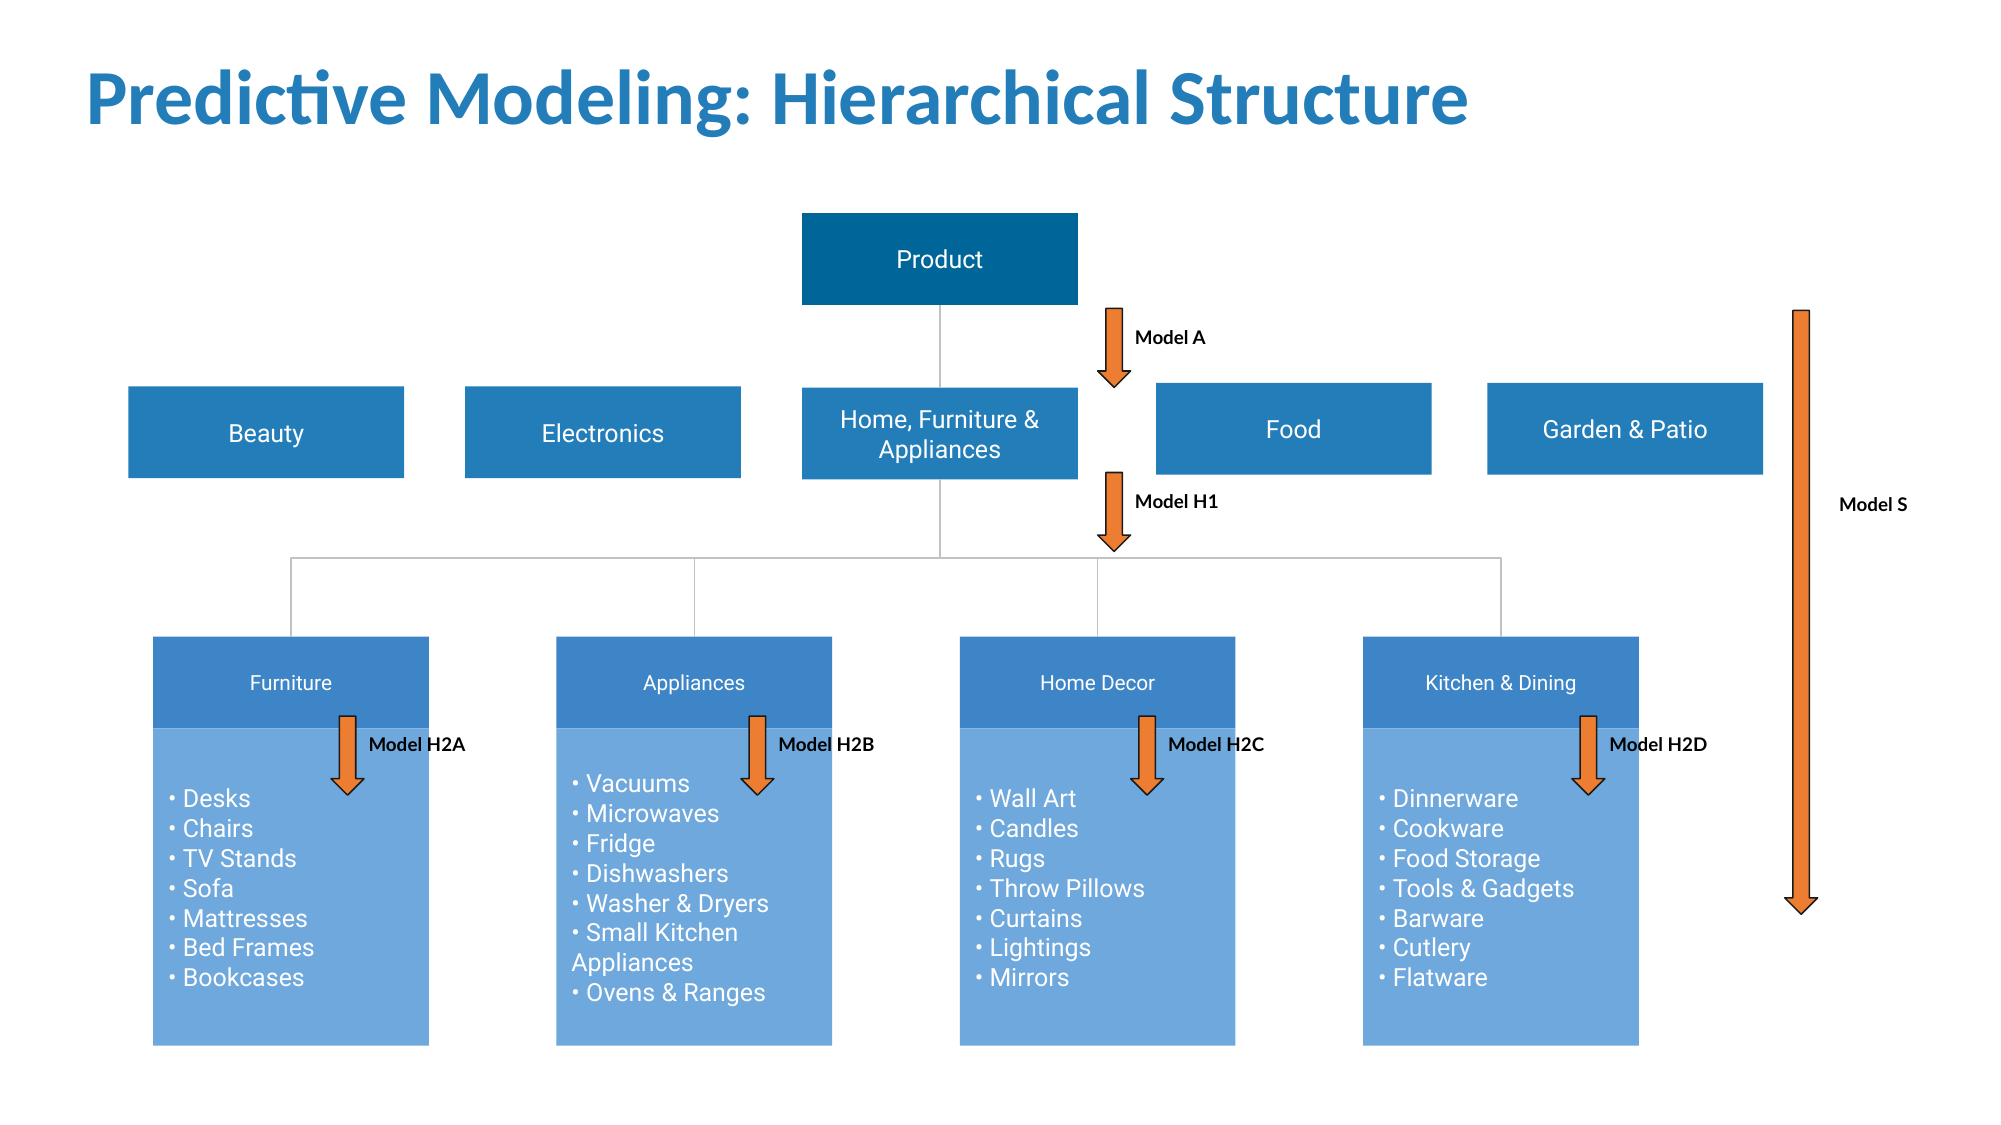

Predictive Modeling: Hierarchical Structure
Product

Model A

Food
Garden & Patio
Beauty
Electronics
Home, Furniture & Appliances

Model H1
Model S
Furniture
Kitchen & Dining
Appliances
Home Decor

Model H2B
Model H2C
Model H2D
Model H2A
• Dinnerware
• Cookware
• Food Storage
• Tools & Gadgets
• Barware
• Cutlery
• Flatware
• Desks
• Chairs
• TV Stands
• Sofa
• Mattresses
• Bed Frames
• Bookcases
• Wall Art
• Candles
• Rugs
• Throw Pillows
• Curtains
• Lightings
• Mirrors
• Vacuums
• Microwaves
• Fridge
• Dishwashers
• Washer & Dryers
• Small Kitchen Appliances
• Ovens & Ranges